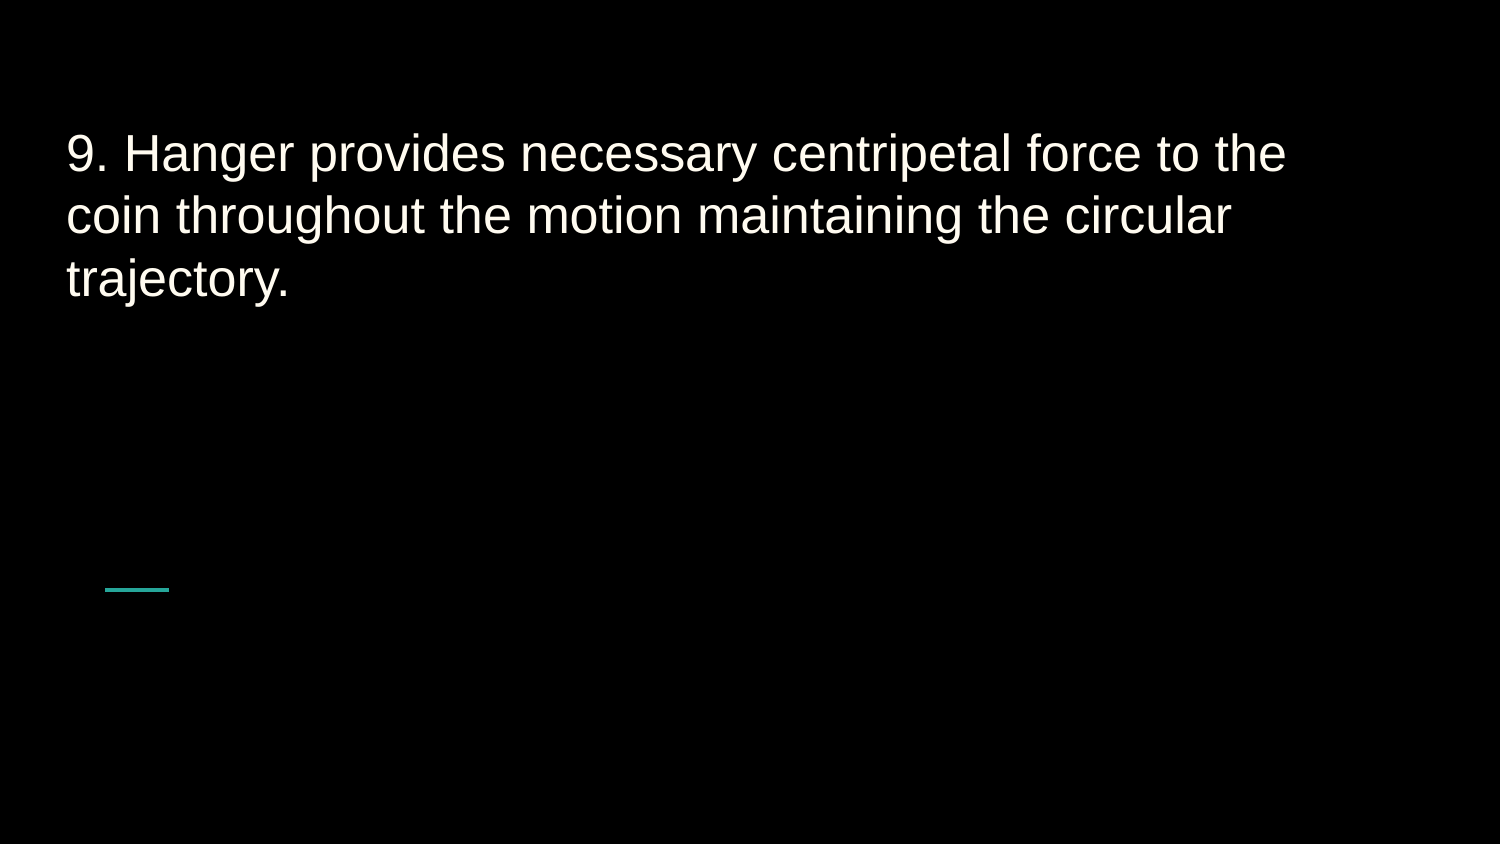

# 9. Hanger provides necessary centripetal force to the coin throughout the motion maintaining the circular trajectory.